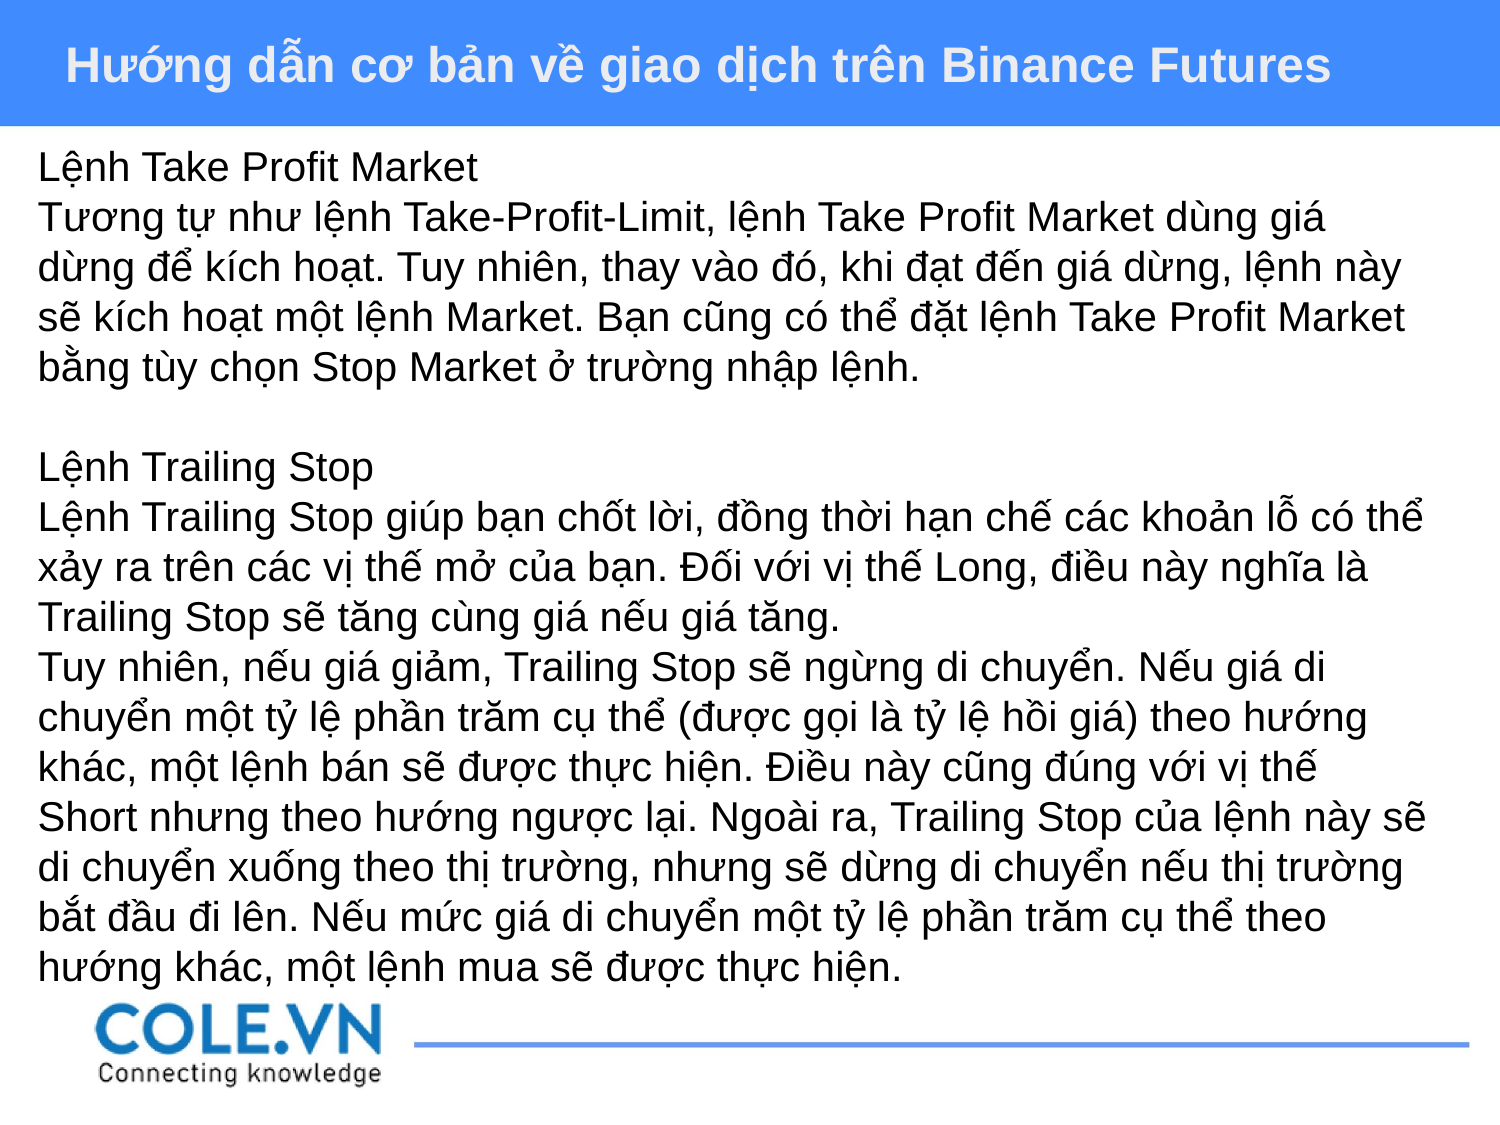

Hướng dẫn cơ bản về giao dịch trên Binance Futures
Lệnh Take Profit Market
Tương tự như lệnh Take-Profit-Limit, lệnh Take Profit Market dùng giá dừng để kích hoạt. Tuy nhiên, thay vào đó, khi đạt đến giá dừng, lệnh này sẽ kích hoạt một lệnh Market. Bạn cũng có thể đặt lệnh Take Profit Market bằng tùy chọn Stop Market ở trường nhập lệnh.

Lệnh Trailing Stop
Lệnh Trailing Stop giúp bạn chốt lời, đồng thời hạn chế các khoản lỗ có thể xảy ra trên các vị thế mở của bạn. Đối với vị thế Long, điều này nghĩa là Trailing Stop sẽ tăng cùng giá nếu giá tăng.
Tuy nhiên, nếu giá giảm, Trailing Stop sẽ ngừng di chuyển. Nếu giá di chuyển một tỷ lệ phần trăm cụ thể (được gọi là tỷ lệ hồi giá) theo hướng khác, một lệnh bán sẽ được thực hiện. Điều này cũng đúng với vị thế Short nhưng theo hướng ngược lại. Ngoài ra, Trailing Stop của lệnh này sẽ di chuyển xuống theo thị trường, nhưng sẽ dừng di chuyển nếu thị trường bắt đầu đi lên. Nếu mức giá di chuyển một tỷ lệ phần trăm cụ thể theo hướng khác, một lệnh mua sẽ được thực hiện.